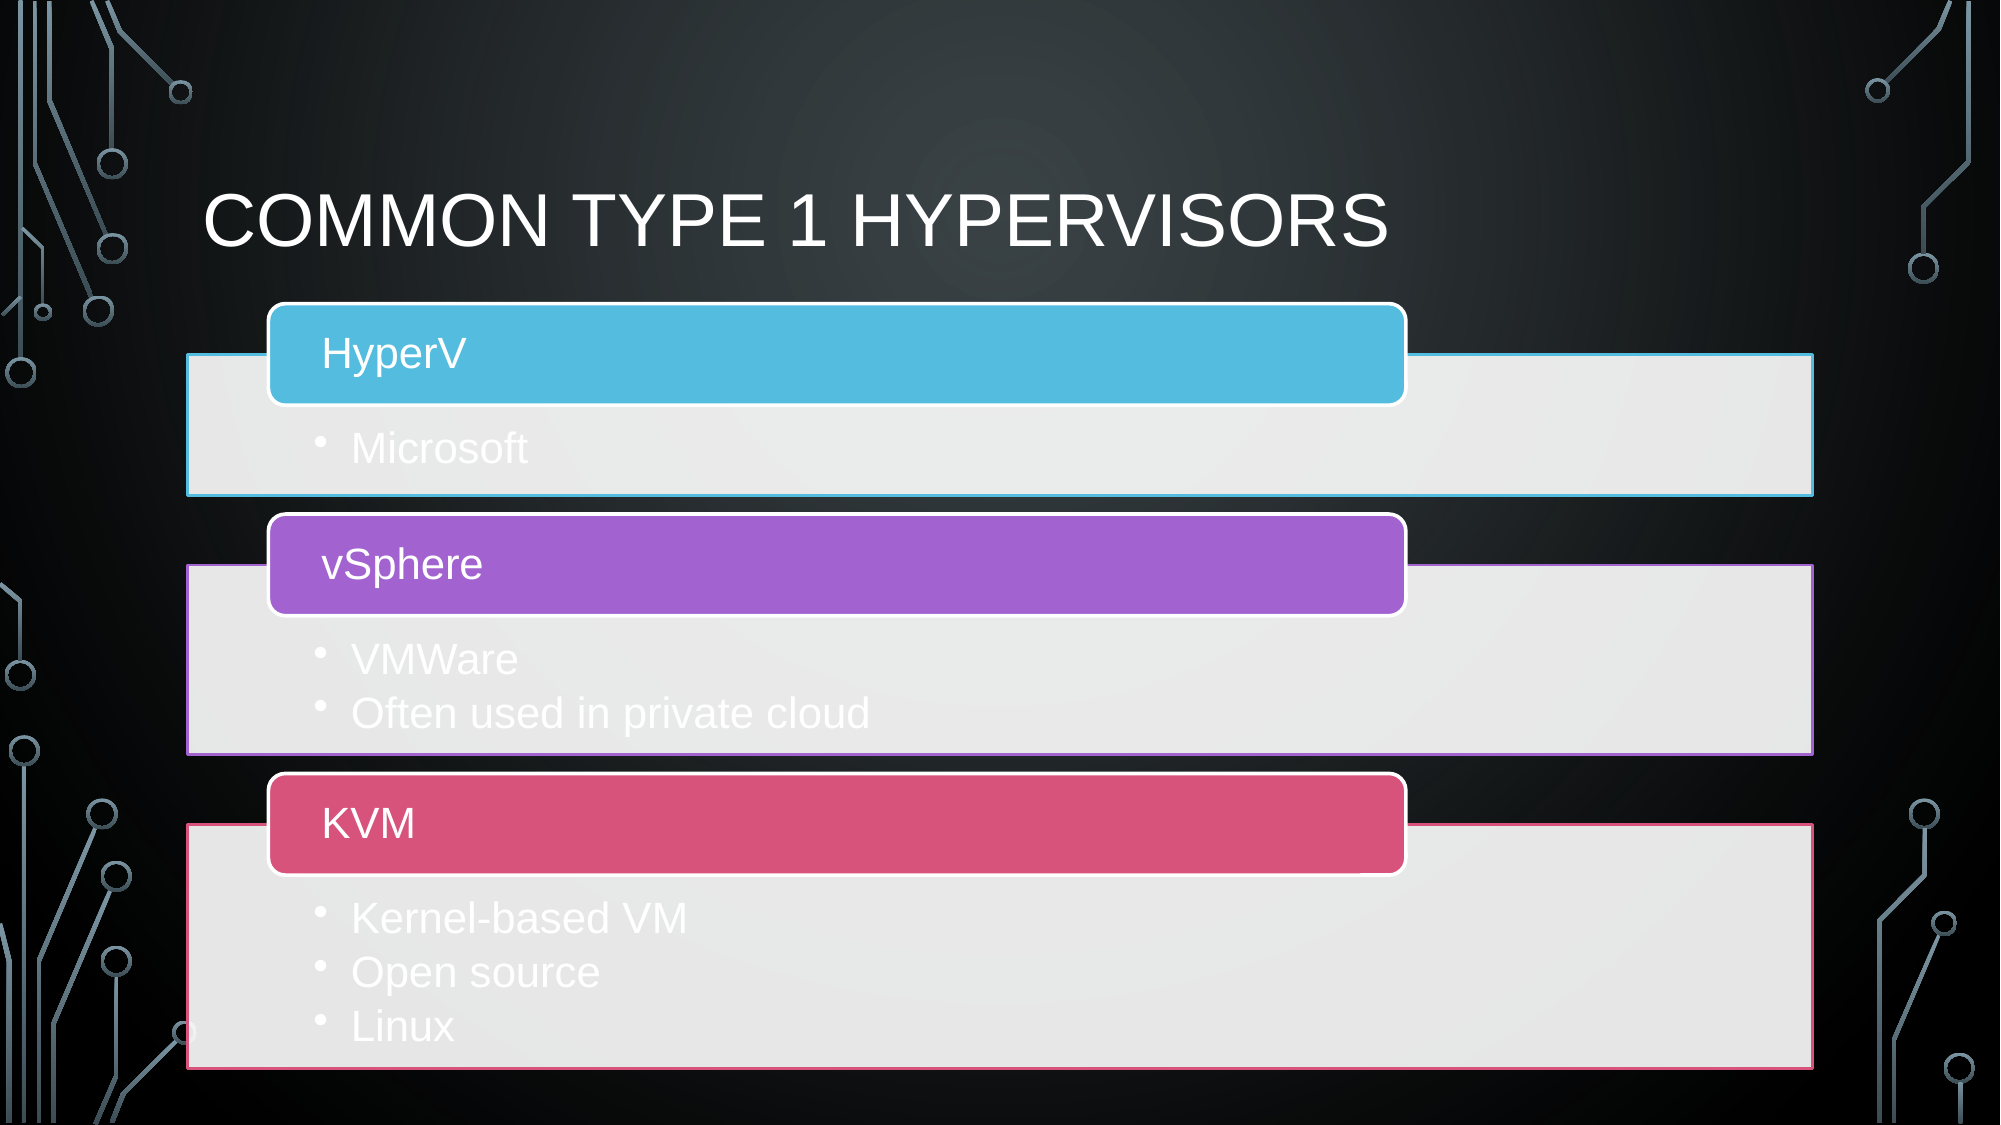

# Common Type 1 Hypervisors
Microsoft
HyperV
VMWare
Often used in private cloud
vSphere
Kernel-based VM
Open source
Linux
KVM